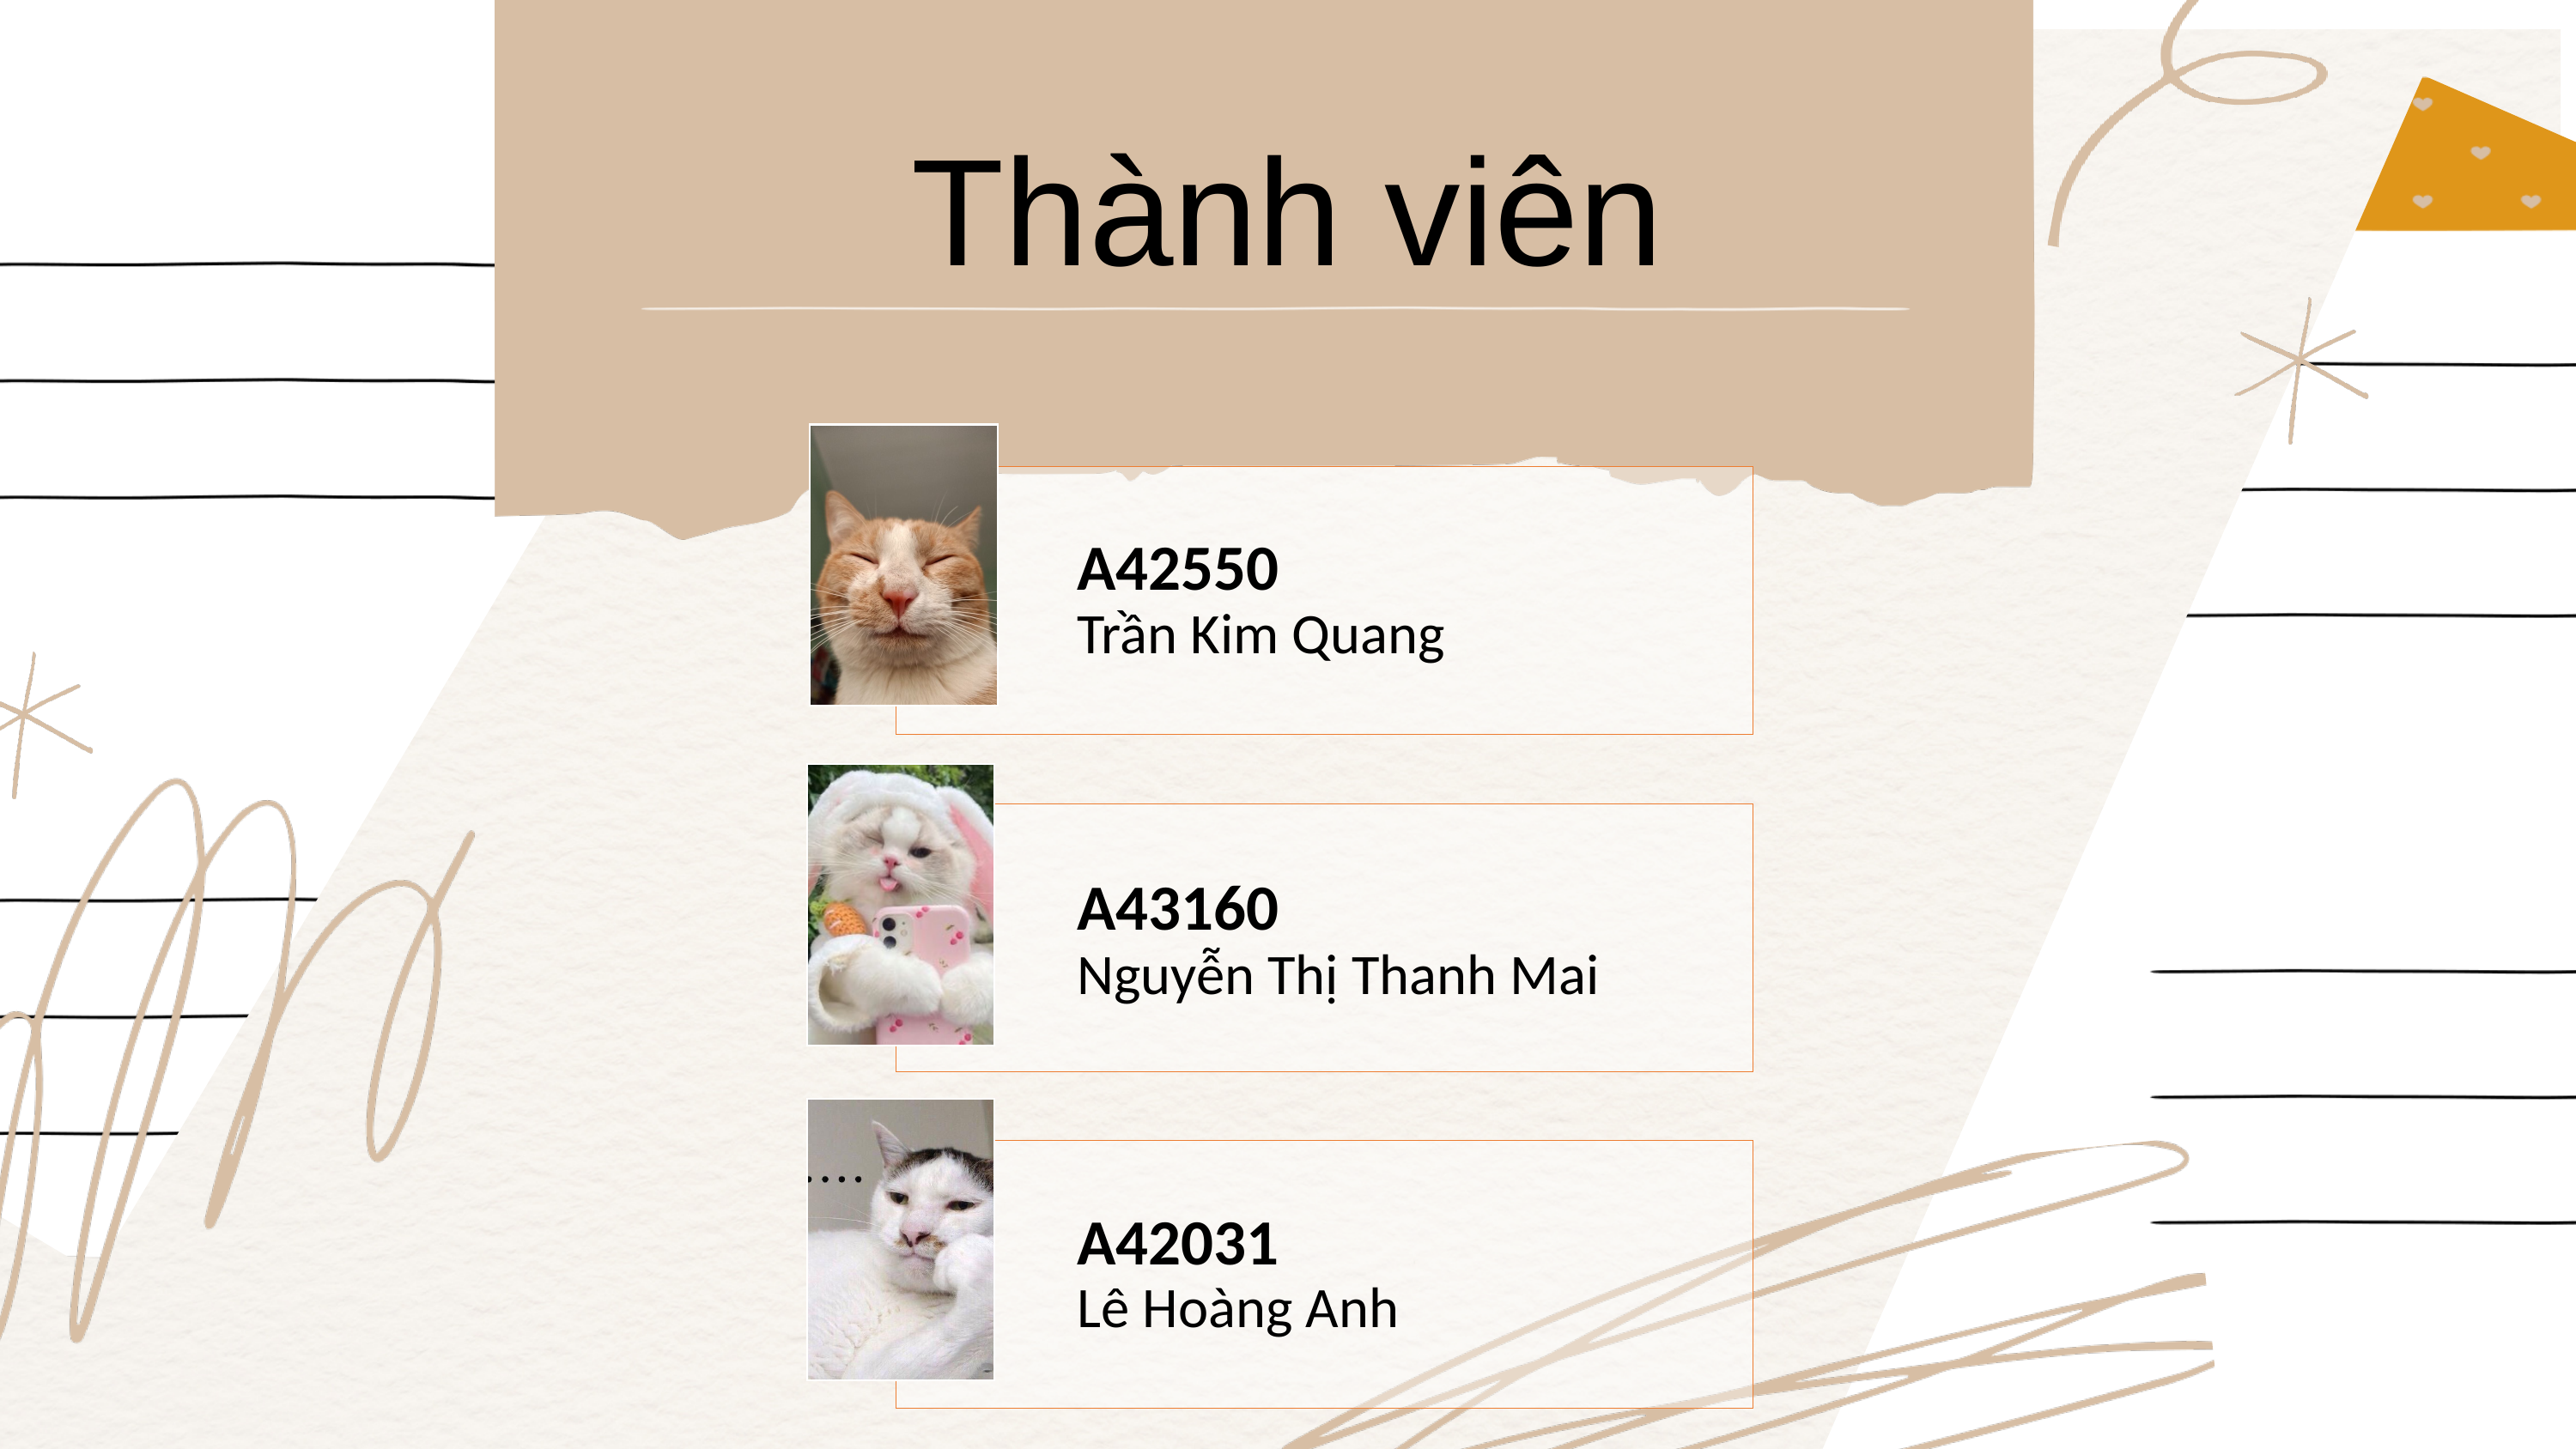

Thành viên

A42550
Trần Kim Quang
A43160
Nguyễn Thị Thanh Mai
A42031
Lê Hoàng Anh